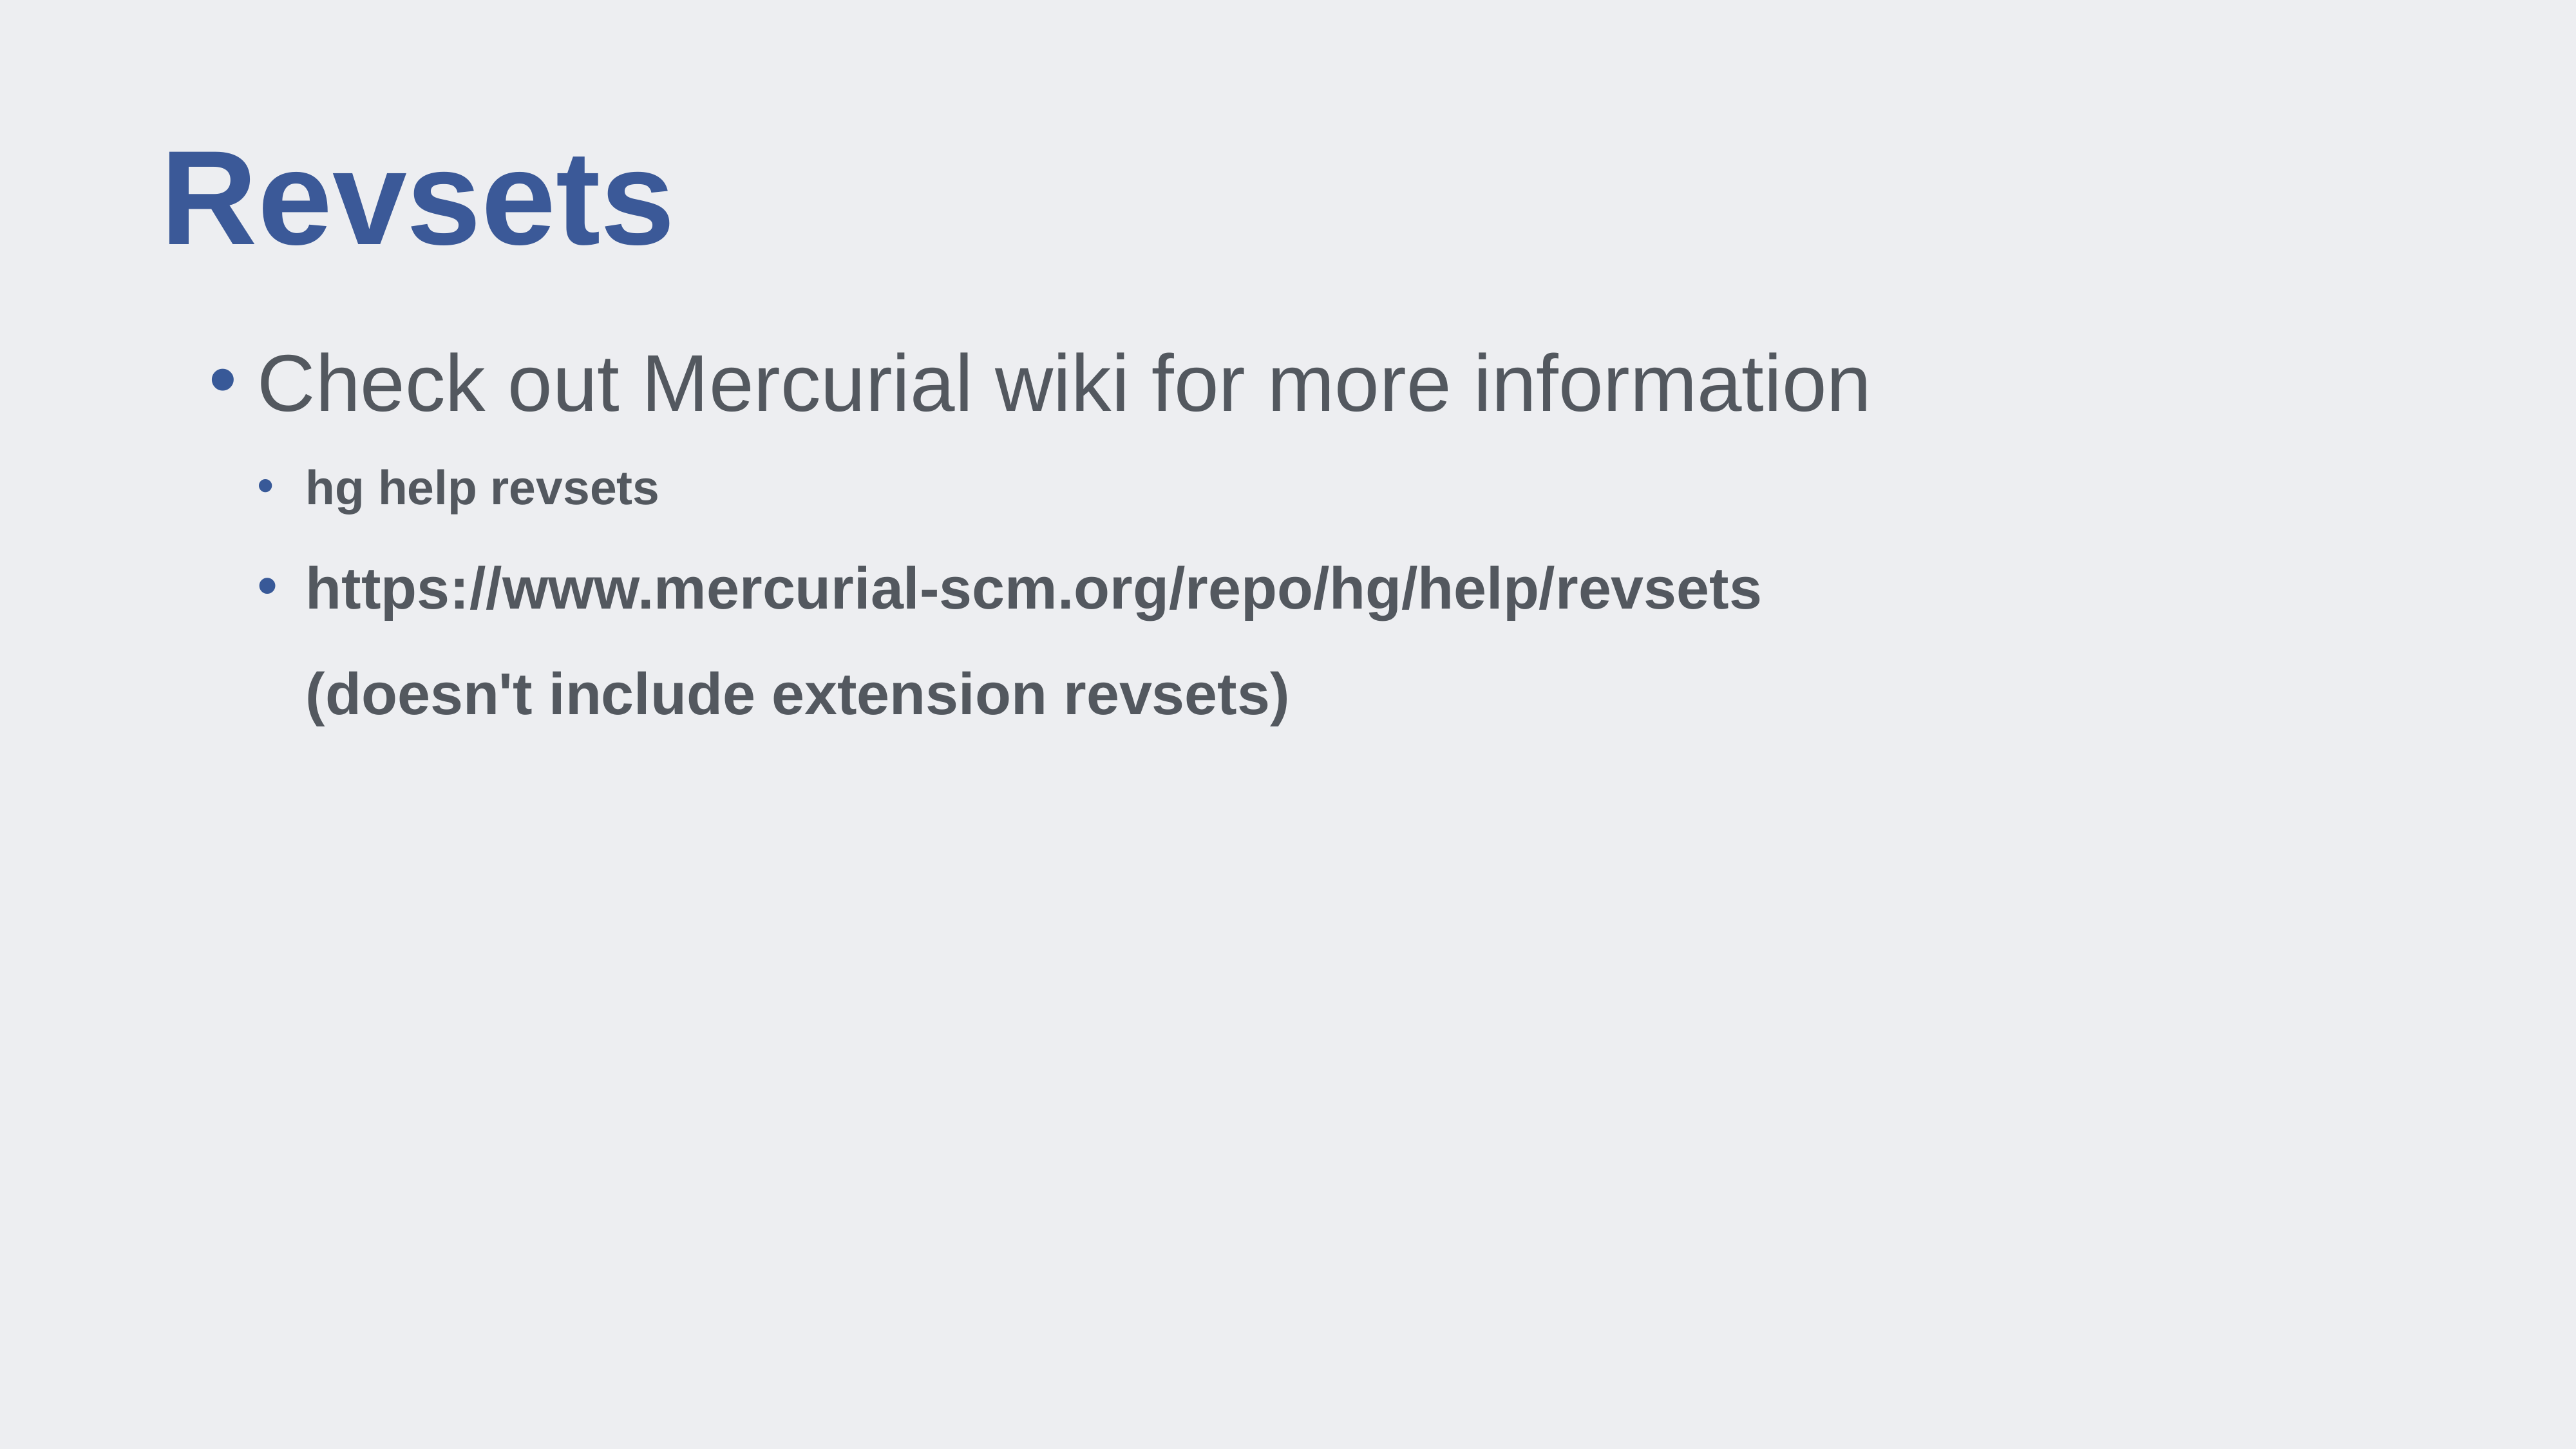

# Revsets
Check out Mercurial wiki for more information
hg help revsets
https://www.mercurial-scm.org/repo/hg/help/revsets
(doesn't include extension revsets)